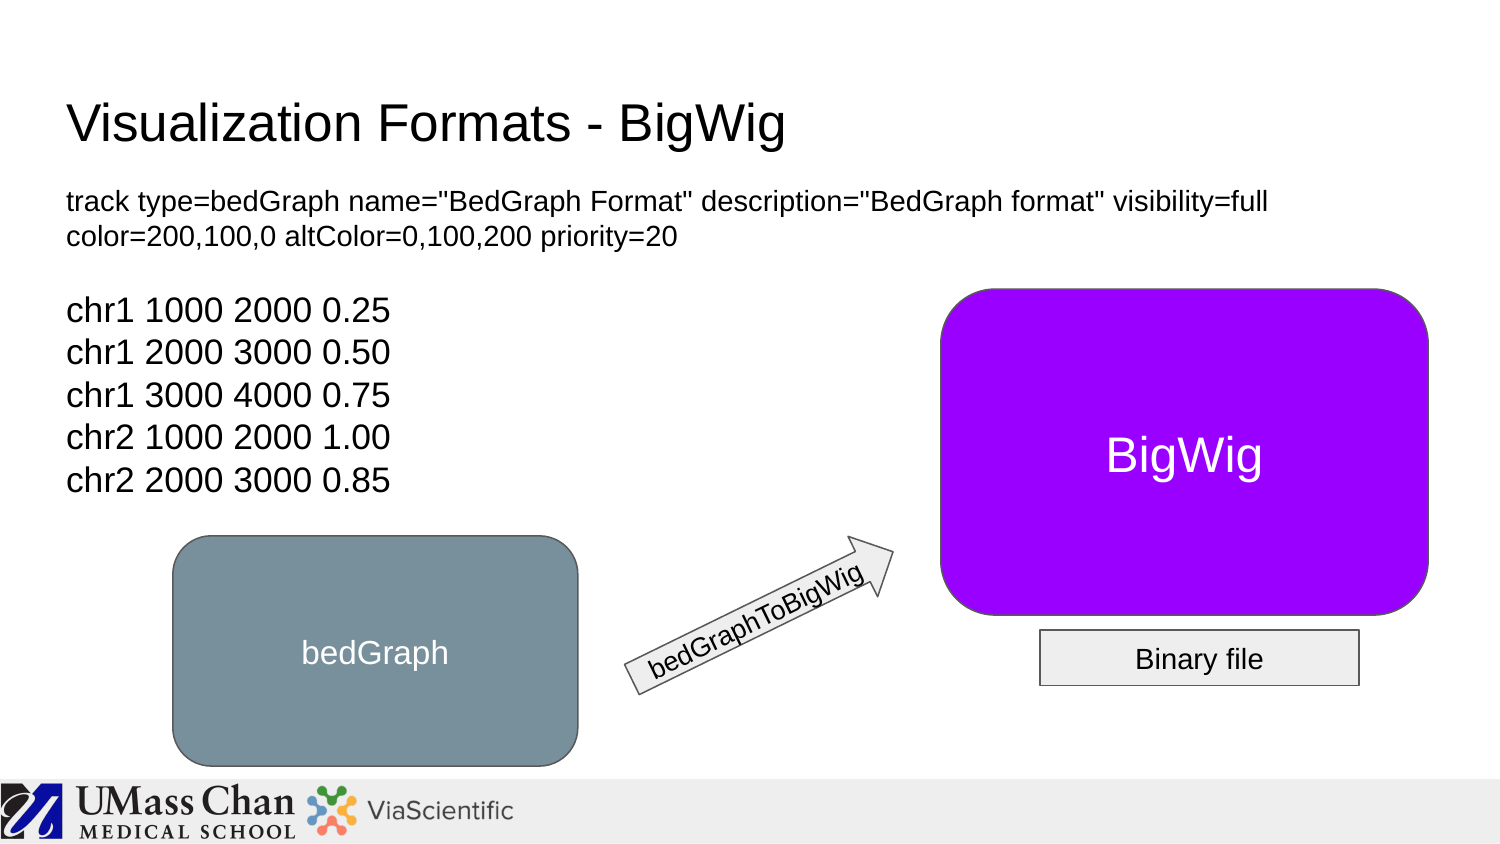

# Visualization Formats - BigWig
track type=bedGraph name="BedGraph Format" description="BedGraph format" visibility=full color=200,100,0 altColor=0,100,200 priority=20

chr1 1000 2000 0.25
chr1 2000 3000 0.50
chr1 3000 4000 0.75
chr2 1000 2000 1.00
chr2 2000 3000 0.85
BigWig
bedGraph
bedGraphToBigWig
Binary file